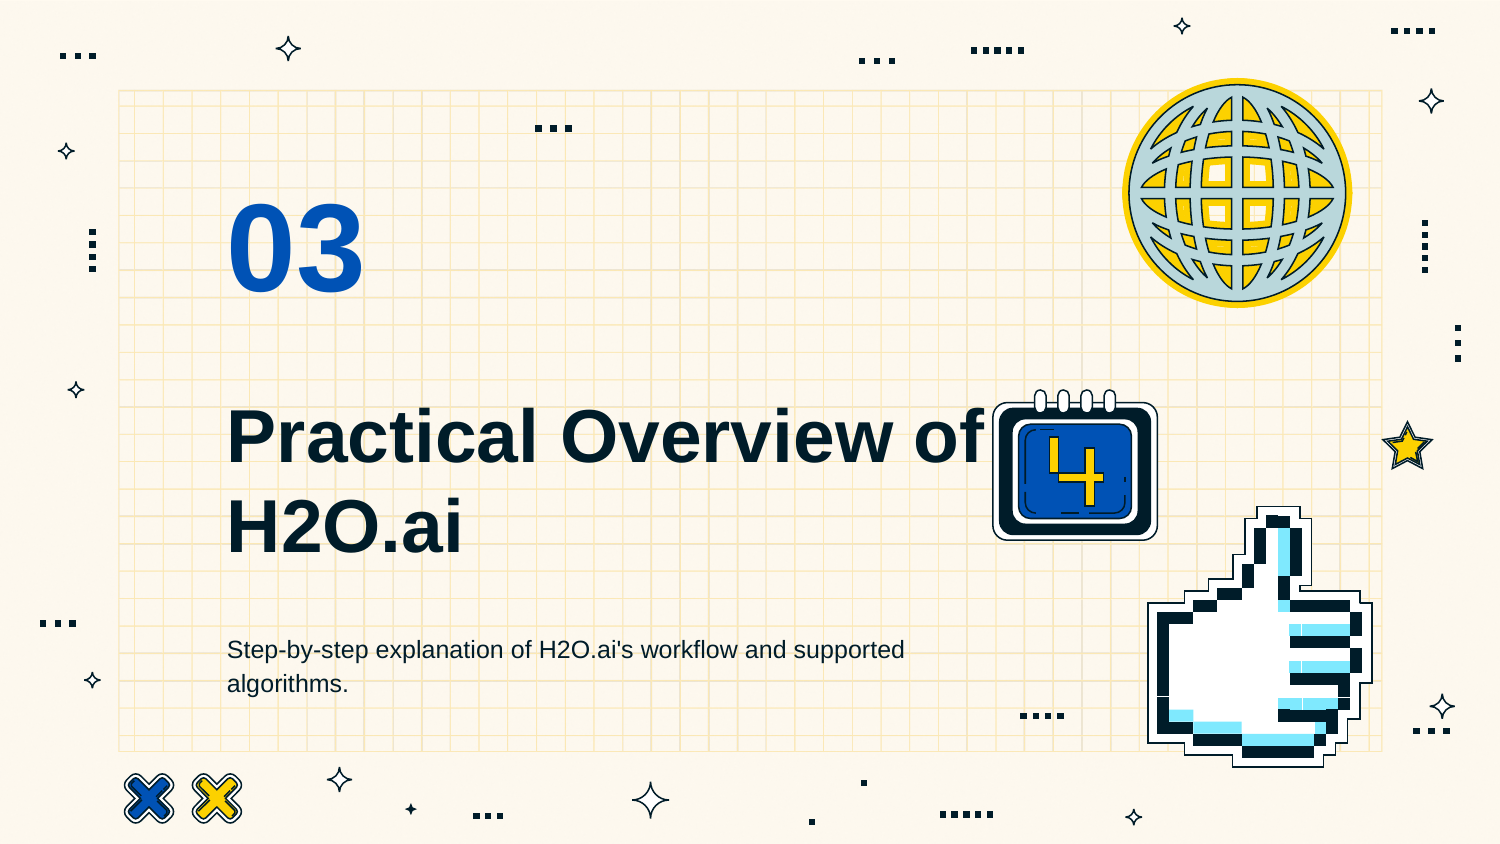

03
# Practical Overview of H2O.ai
Step-by-step explanation of H2O.ai's workflow and supported algorithms.